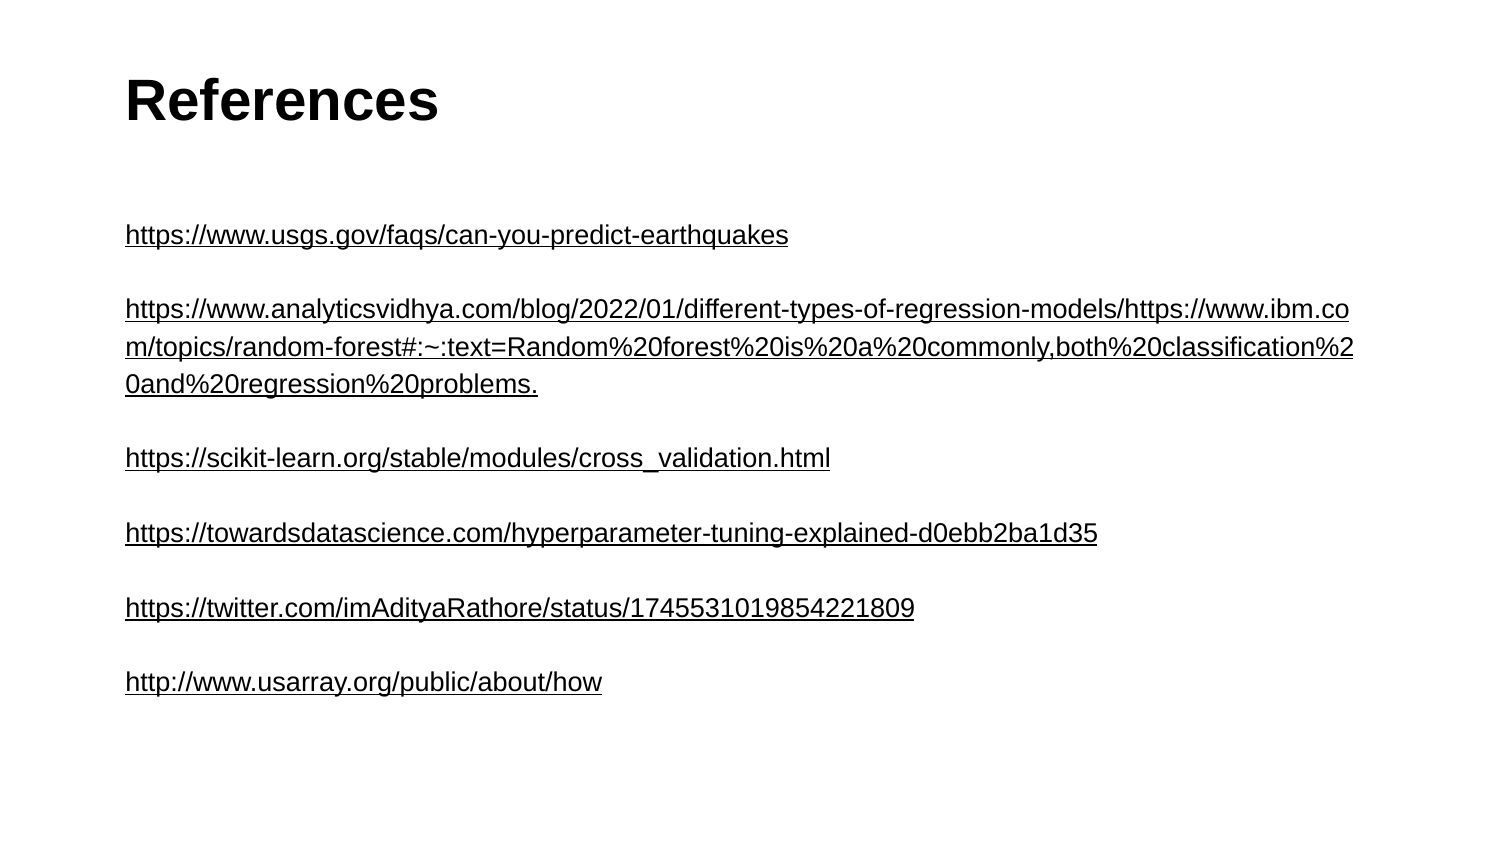

References

https://www.usgs.gov/faqs/can-you-predict-earthquakes

https://www.analyticsvidhya.com/blog/2022/01/different-types-of-regression-models/https://www.ibm.co
m/topics/random-forest#:~:text=Random%20forest%20is%20a%20commonly,both%20classification%2
0and%20regression%20problems.

https://scikit-learn.org/stable/modules/cross_validation.html

https://towardsdatascience.com/hyperparameter-tuning-explained-d0ebb2ba1d35

https://twitter.com/imAdityaRathore/status/1745531019854221809

http://www.usarray.org/public/about/how